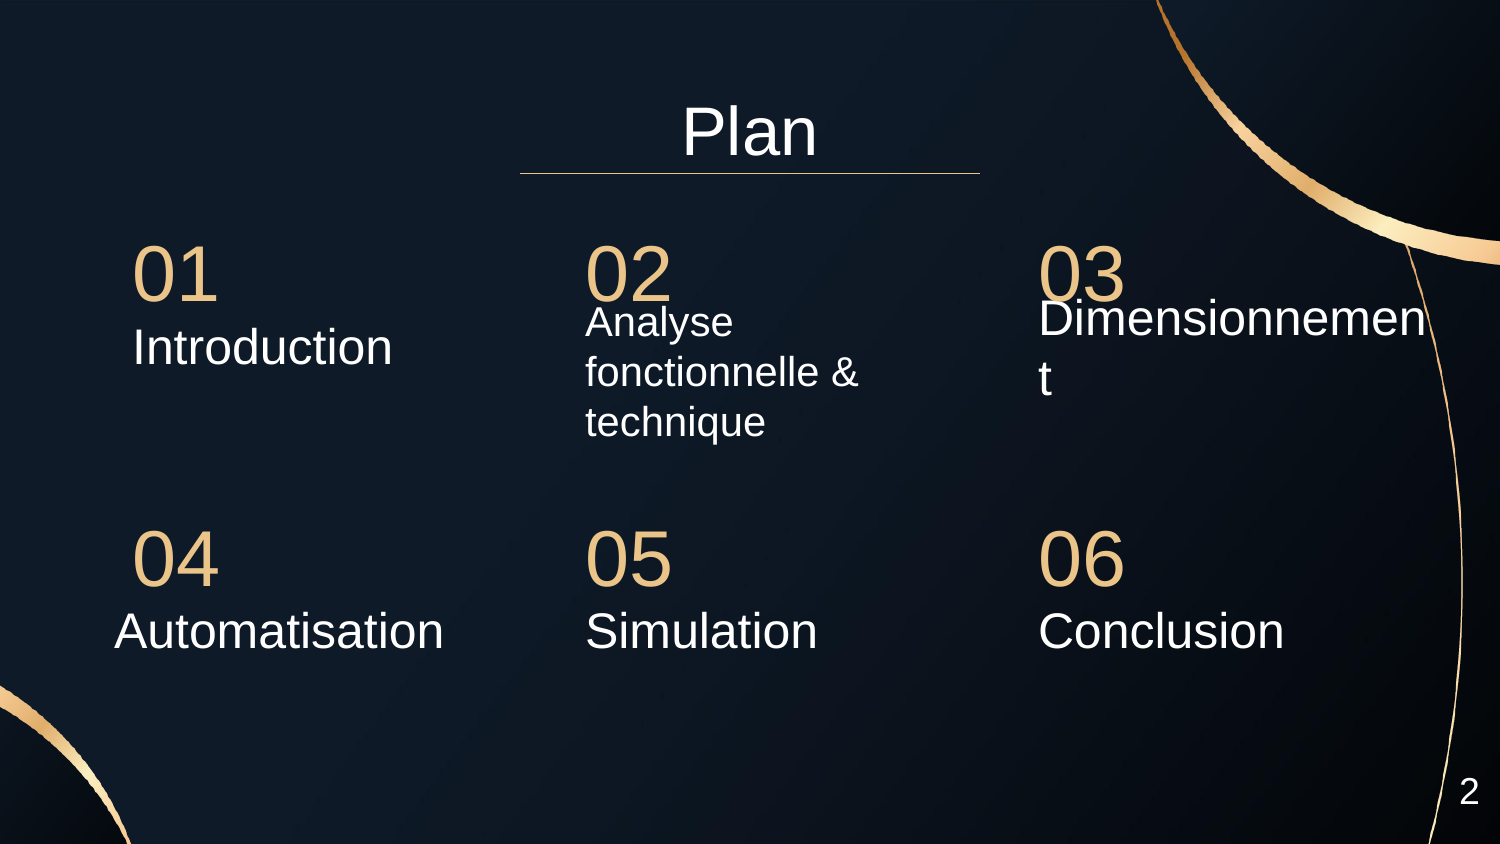

# Plan
01
02
03
Analyse fonctionnelle & technique
Introduction
Dimensionnement
04
05
06
Automatisation
Simulation
Conclusion
2